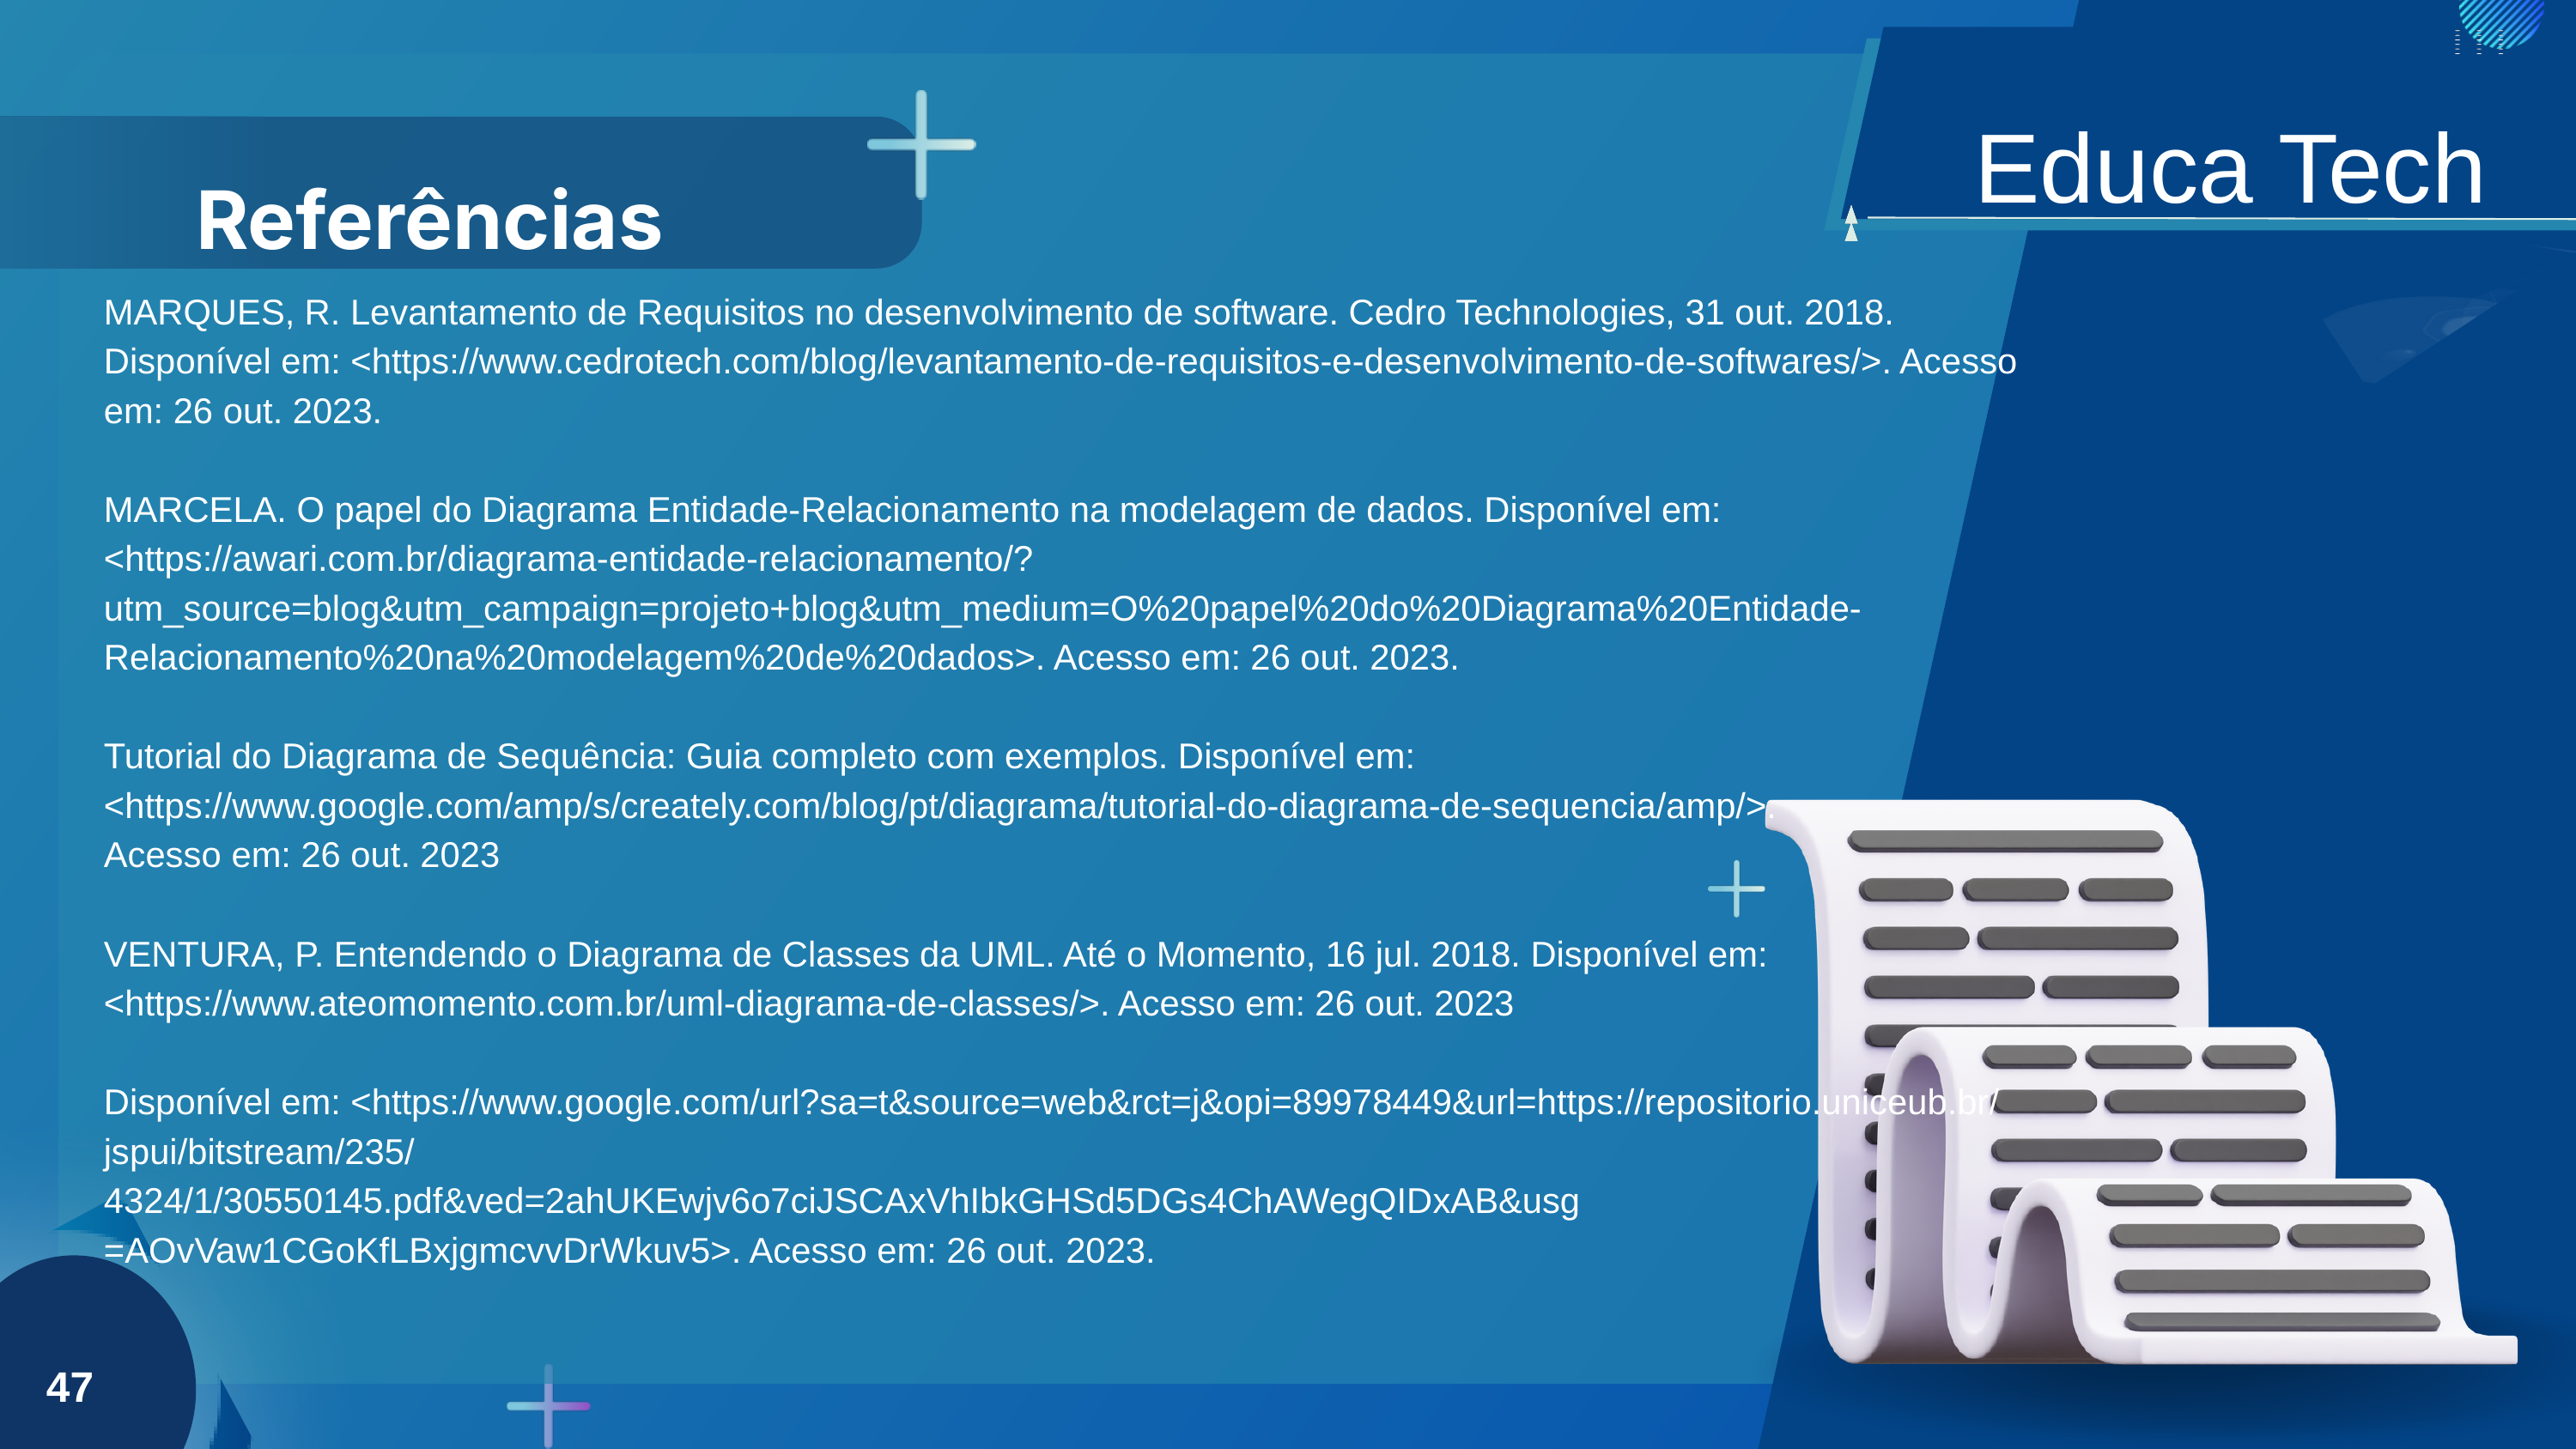

Educa Tech

Referências
MARQUES, R. Levantamento de Requisitos no desenvolvimento de software. Cedro Technologies, 31 out. 2018. Disponível em: <https://www.cedrotech.com/blog/levantamento-de-requisitos-e-desenvolvimento-de-softwares/>. Acesso em: 26 out. 2023.

MARCELA. O papel do Diagrama Entidade-Relacionamento na modelagem de dados. Disponível em: <https://awari.com.br/diagrama-entidade-relacionamento/?utm_source=blog&utm_campaign=projeto+blog&utm_medium=O%20papel%20do%20Diagrama%20Entidade-Relacionamento%20na%20modelagem%20de%20dados>. Acesso em: 26 out. 2023.

Tutorial do Diagrama de Sequência: Guia completo com exemplos. Disponível em: <https://www.google.com/amp/s/creately.com/blog/pt/diagrama/tutorial-do-diagrama-de-sequencia/amp/>.
Acesso em: 26 out. 2023

VENTURA, P. Entendendo o Diagrama de Classes da UML. Até o Momento, 16 jul. 2018. Disponível em: <https://www.ateomomento.com.br/uml-diagrama-de-classes/>. Acesso em: 26 out. 2023

Disponível em: <https://www.google.com/url?sa=t&source=web&rct=j&opi=89978449&url=https://repositorio.uniceub.br/jspui/bitstream/235/
4324/1/30550145.pdf&ved=2ahUKEwjv6o7ciJSCAxVhIbkGHSd5DGs4ChAWegQIDxAB&usg
=AOvVaw1CGoKfLBxjgmcvvDrWkuv5>. Acesso em: 26 out. 2023.

47